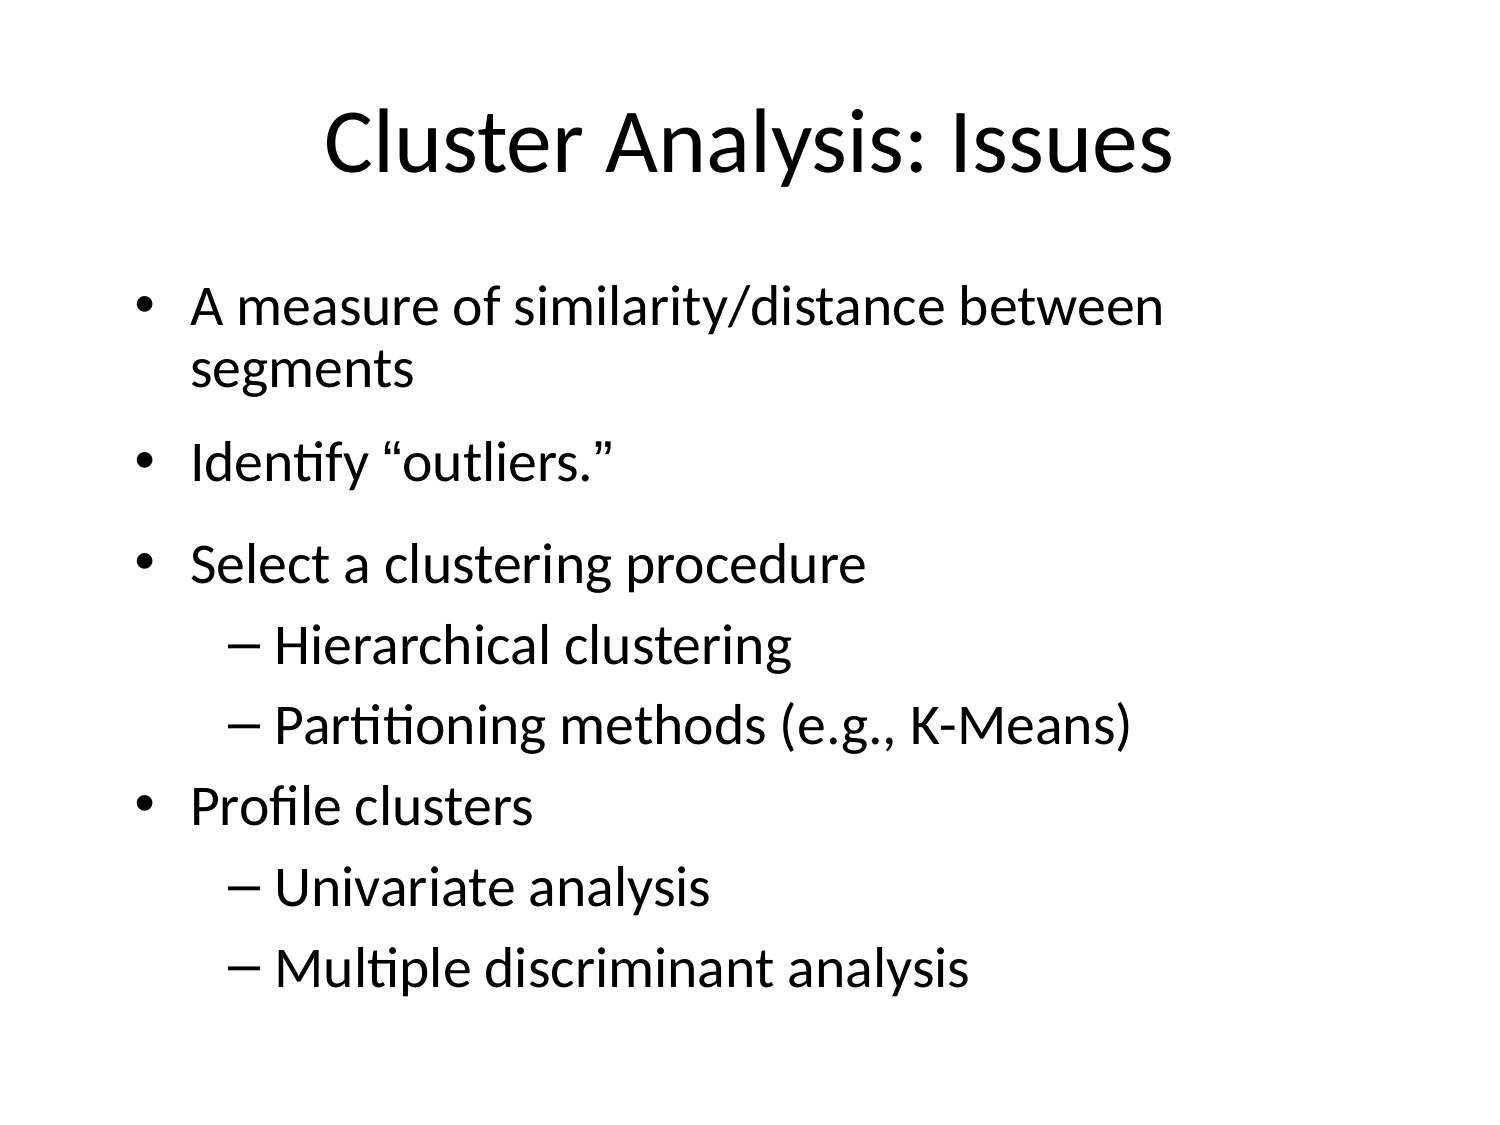

# Cluster Analysis: Issues
A measure of similarity/distance between segments
Identify “outliers.”
Select a clustering procedure
Hierarchical clustering
Partitioning methods (e.g., K-Means)
Profile clusters
Univariate analysis
Multiple discriminant analysis